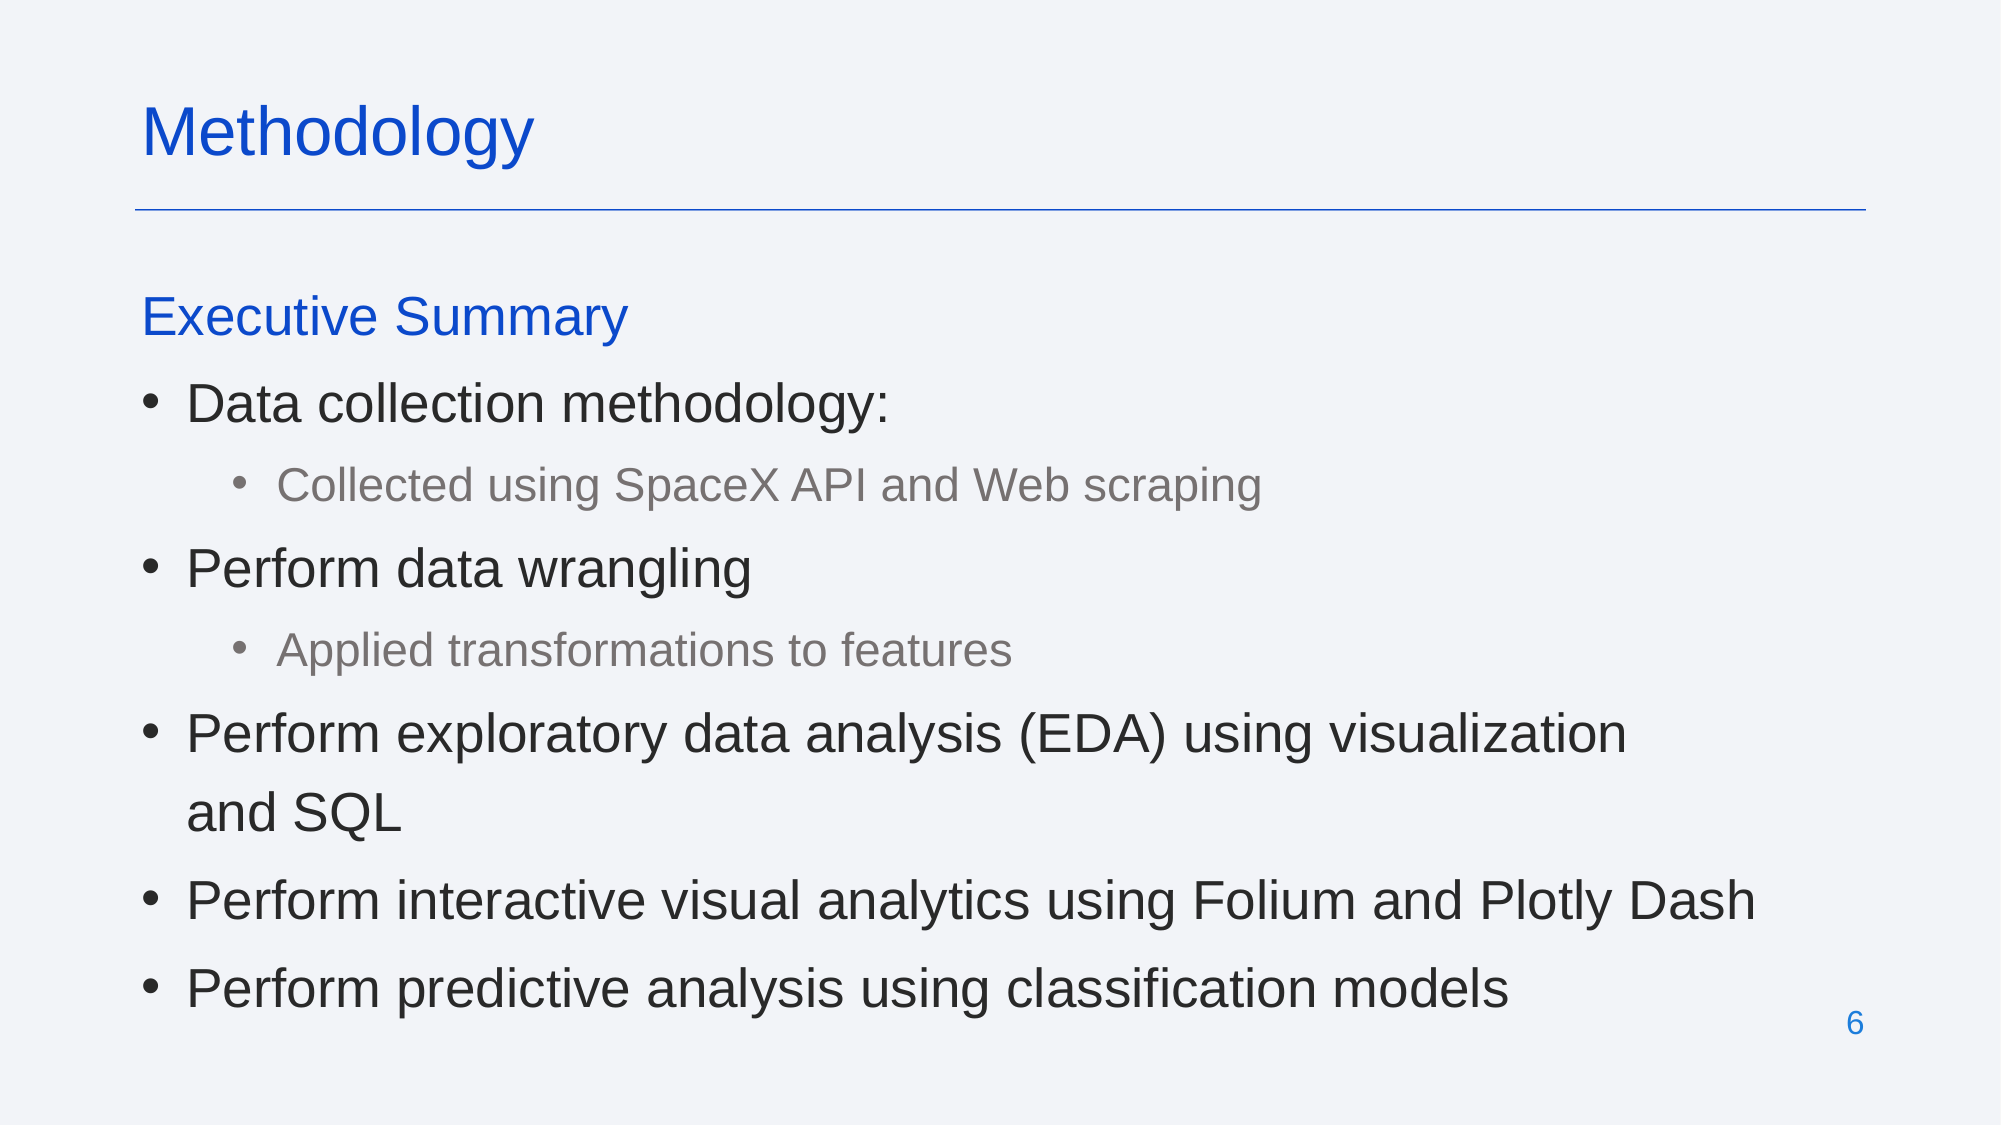

Methodology
Executive Summary
Data collection methodology:
Collected using SpaceX API and Web scraping
Perform data wrangling
Applied transformations to features
Perform exploratory data analysis (EDA) using visualization and SQL
Perform interactive visual analytics using Folium and Plotly Dash
Perform predictive analysis using classification models

6